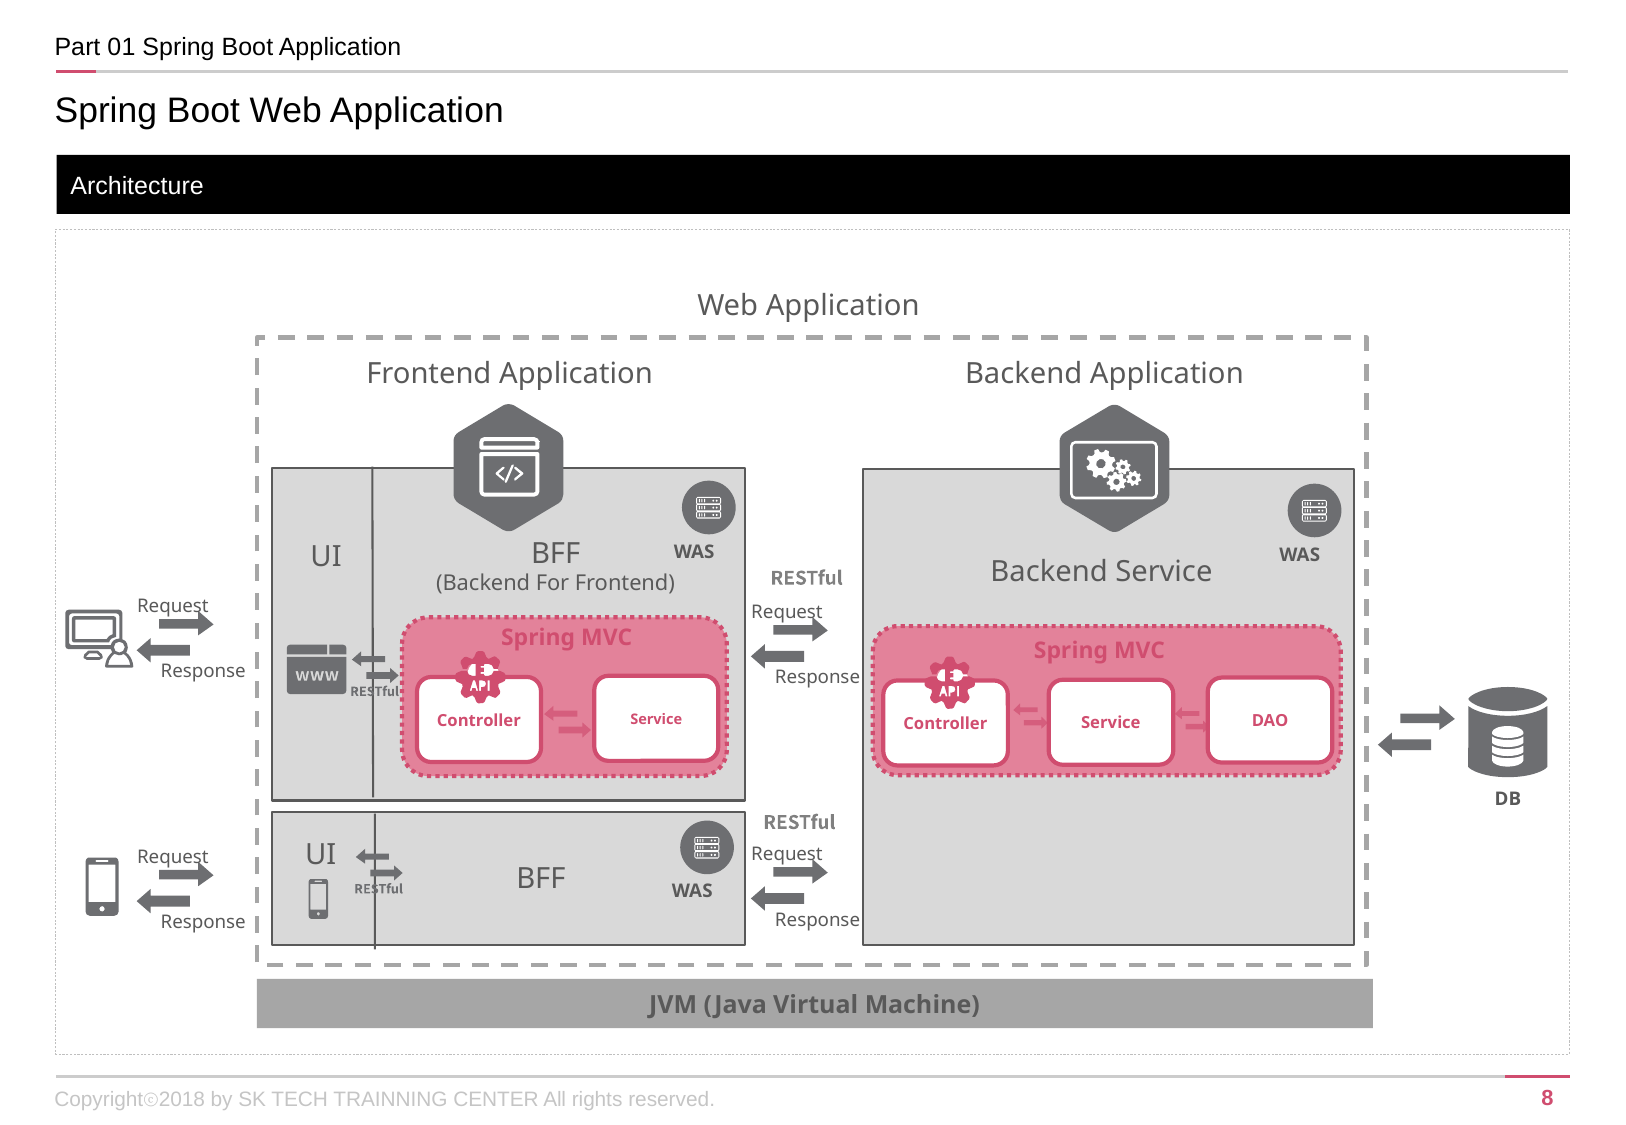

Part 01 Spring Boot Application

Spring Boot Web Application
Architecture
Web Application

Frontend Application
Backend Application

WAS

WAS
BFF
(Backend For Frontend)
UI
Backend Service

Request

Response
Request

Response

Spring MVC

Spring MVC

Service
Controller
DAO
Service
Controller

DB

WAS
UI
Request

Response
Request

Response

BFF

JVM (Java Virtual Machine)
Copyrightⓒ2018 by SK TECH TRAINNING CENTER All rights reserved.